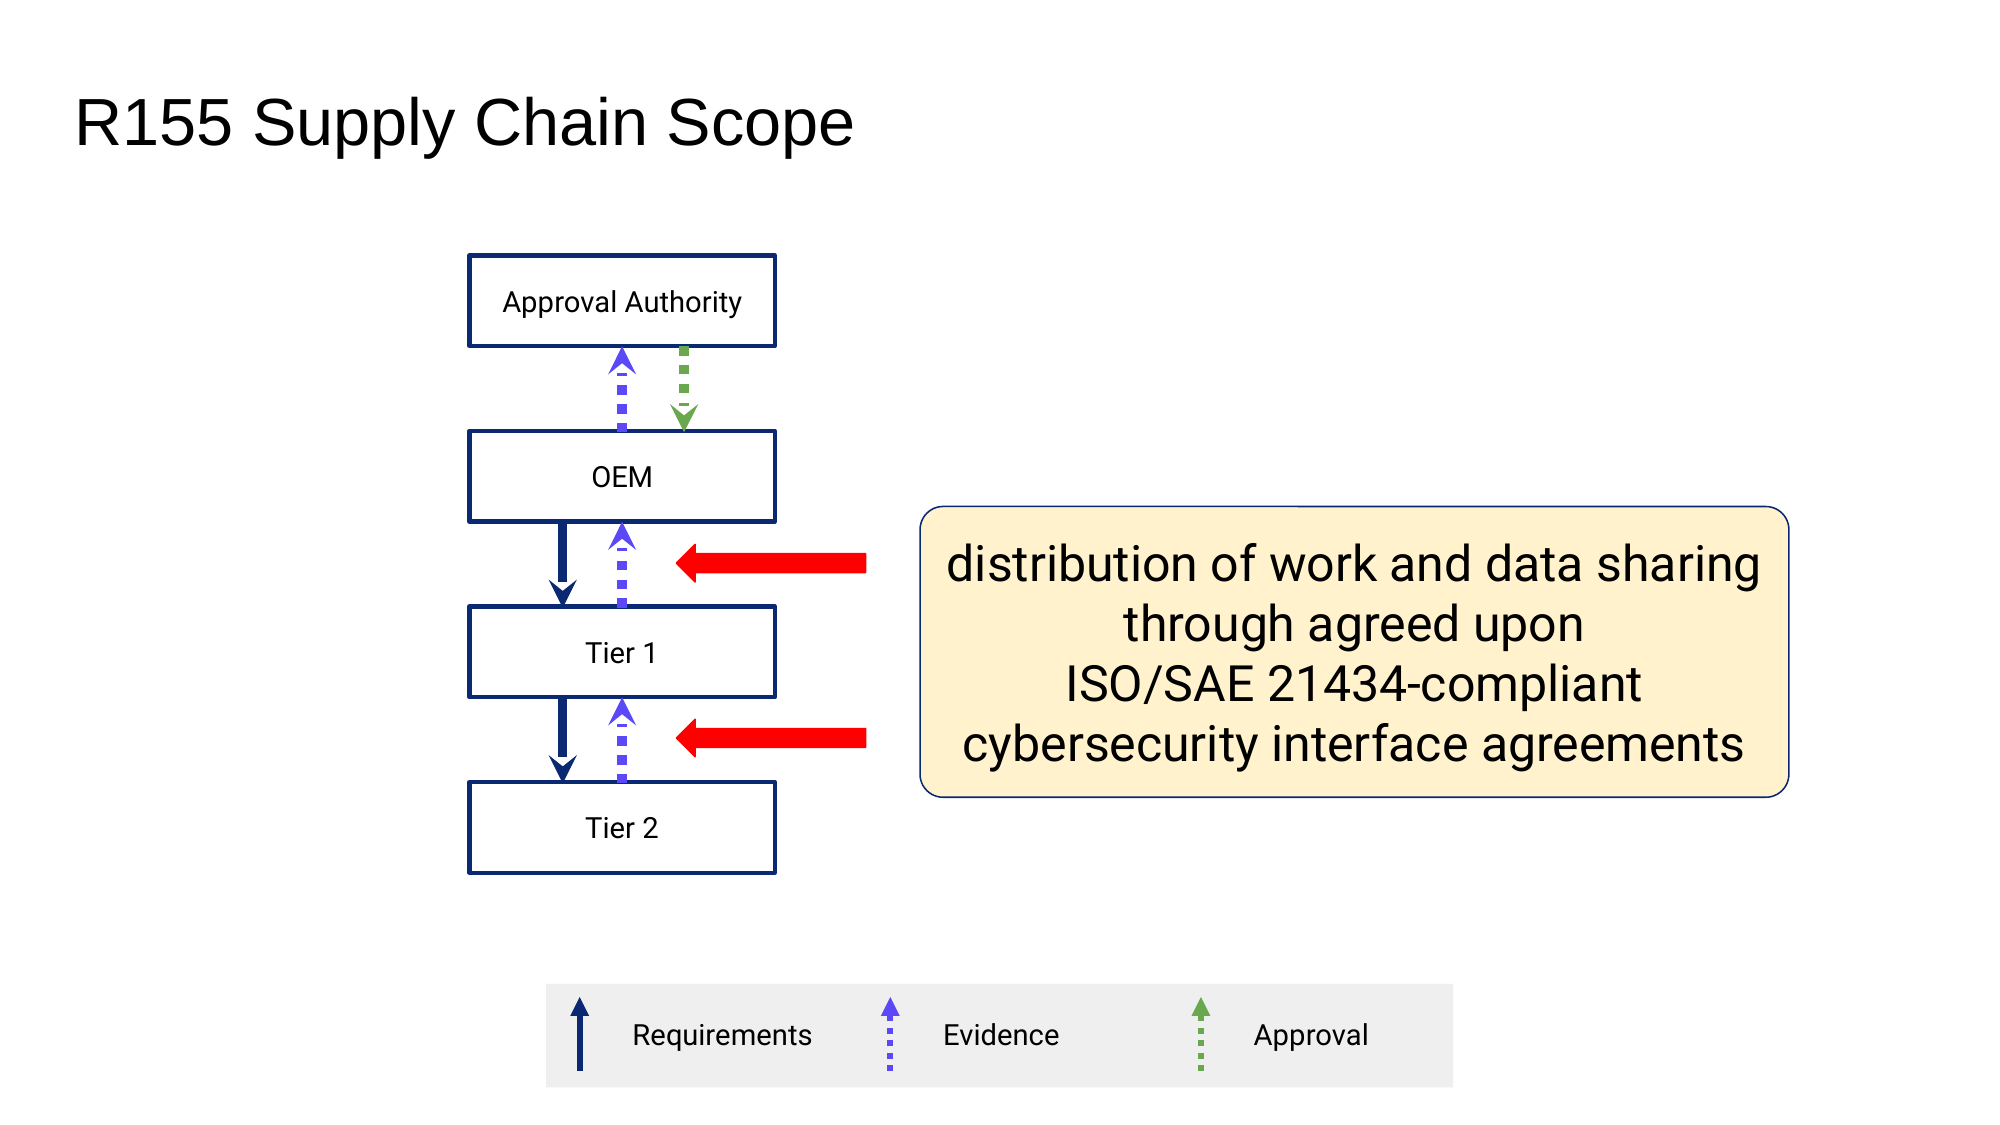

# R155 Supply Chain Scope
Approval Authority
OEM
distribution of work and data sharing through agreed upon
ISO/SAE 21434-compliant
cybersecurity interface agreements

Tier 1

Tier 2

Requirements
Evidence
Approval